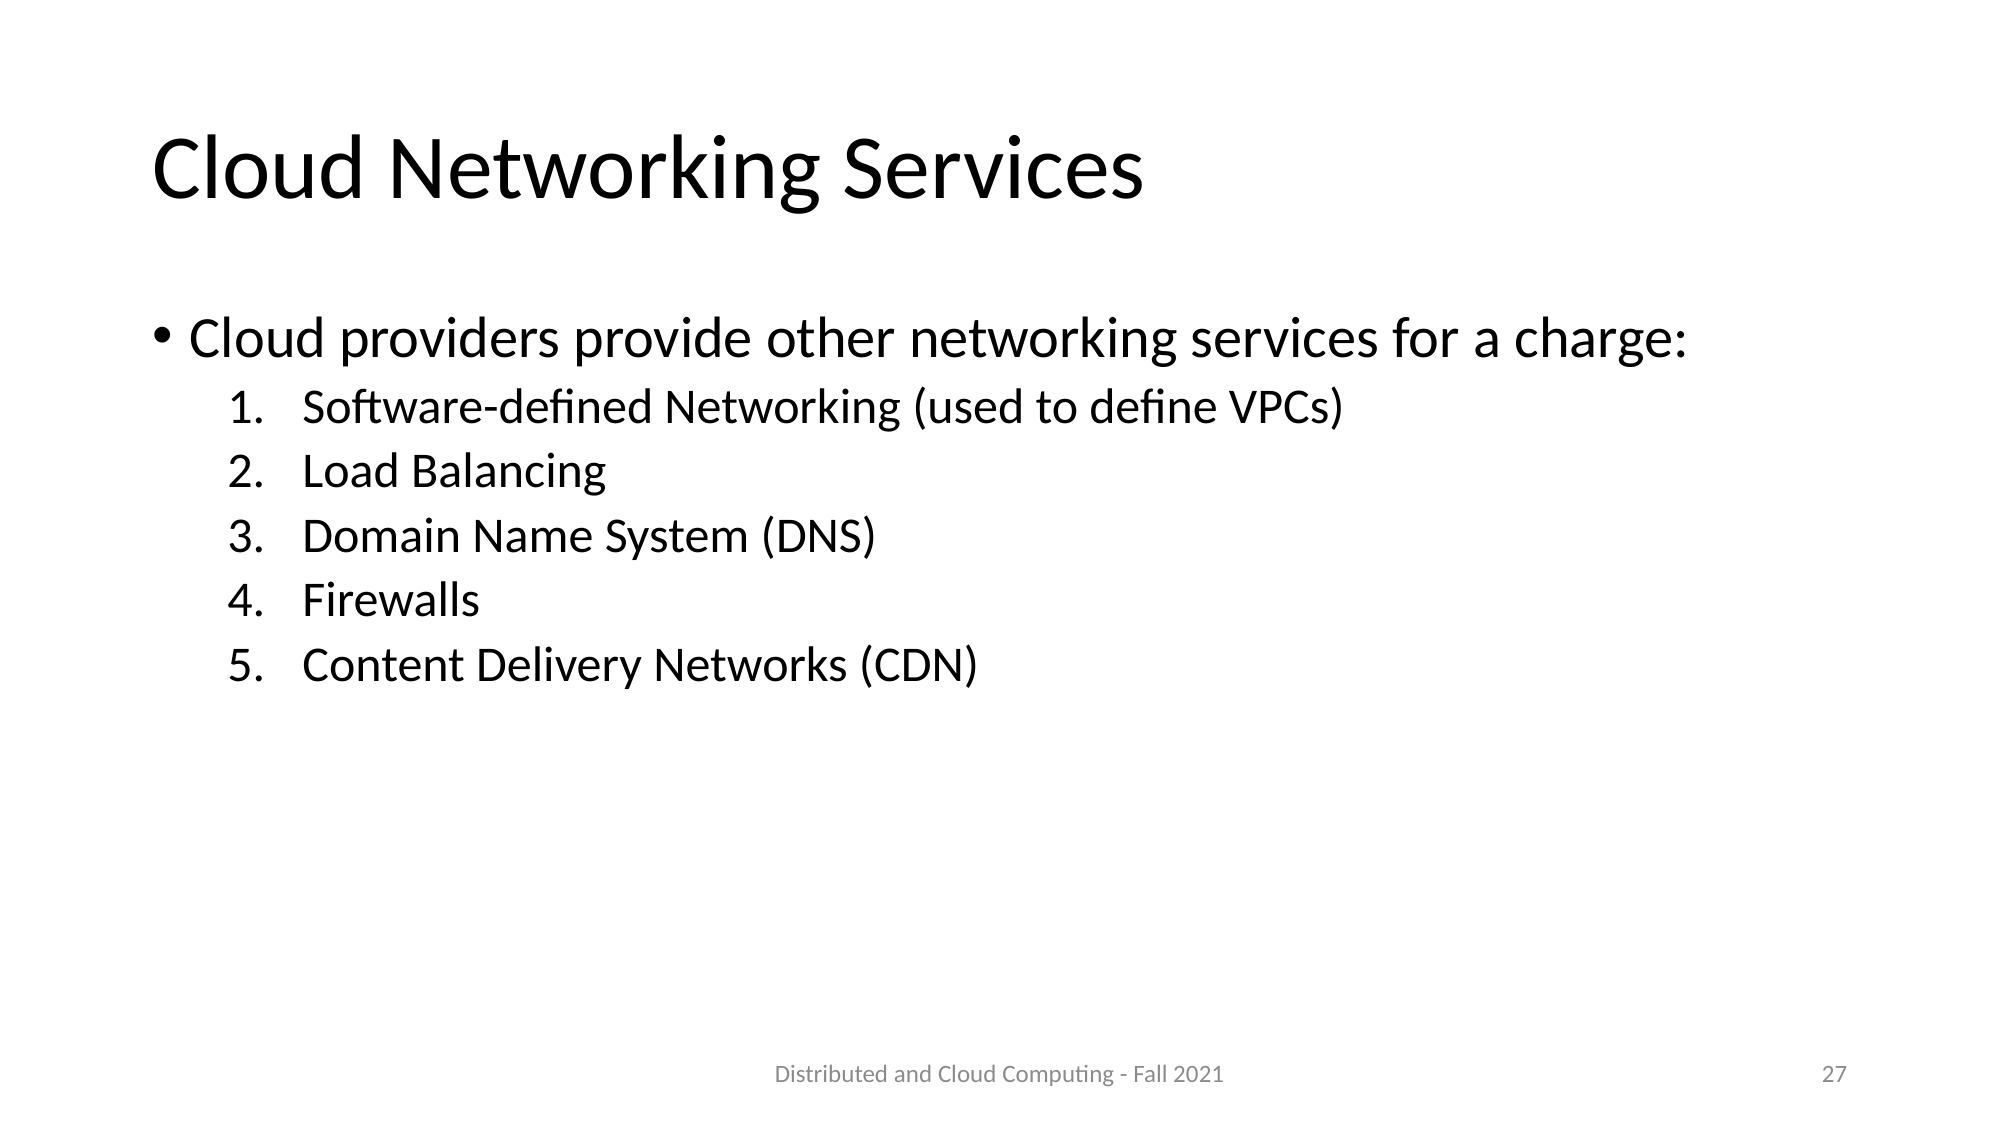

# Cloud Networking Services
Cloud providers provide other networking services for a charge:
Software-defined Networking (used to define VPCs)
Load Balancing
Domain Name System (DNS)
Firewalls
Content Delivery Networks (CDN)
Distributed and Cloud Computing - Fall 2021
27